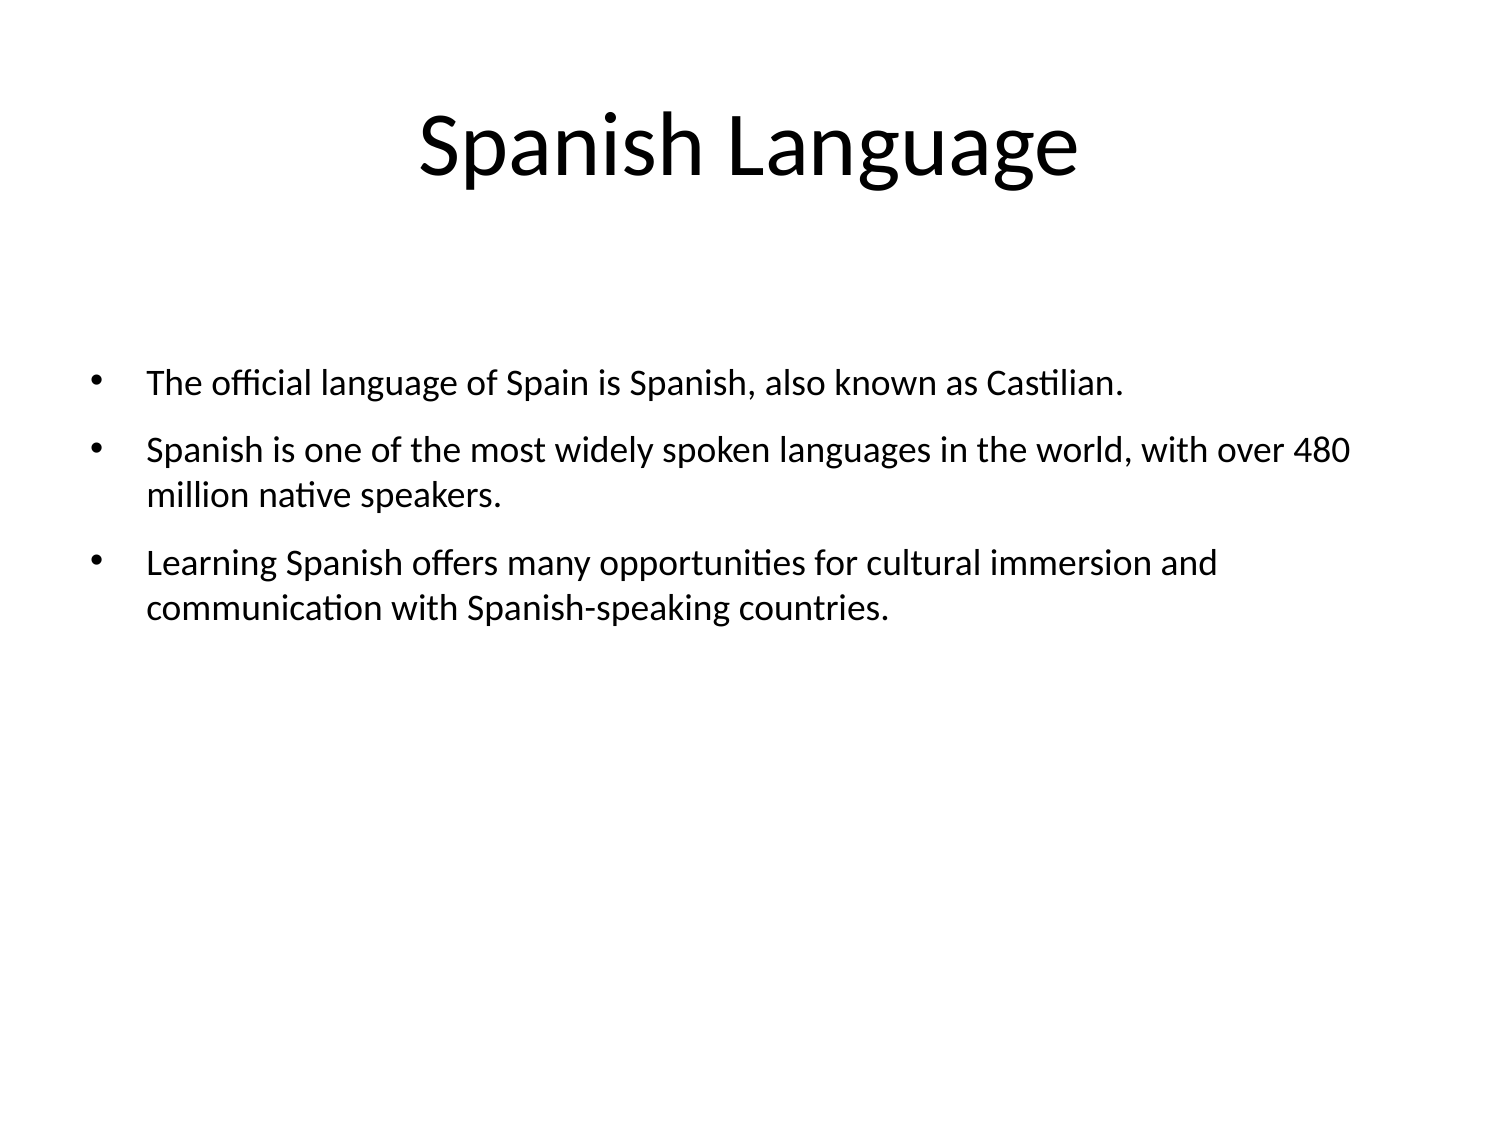

# Spanish Language

The official language of Spain is Spanish, also known as Castilian.
Spanish is one of the most widely spoken languages in the world, with over 480 million native speakers.
Learning Spanish offers many opportunities for cultural immersion and communication with Spanish-speaking countries.